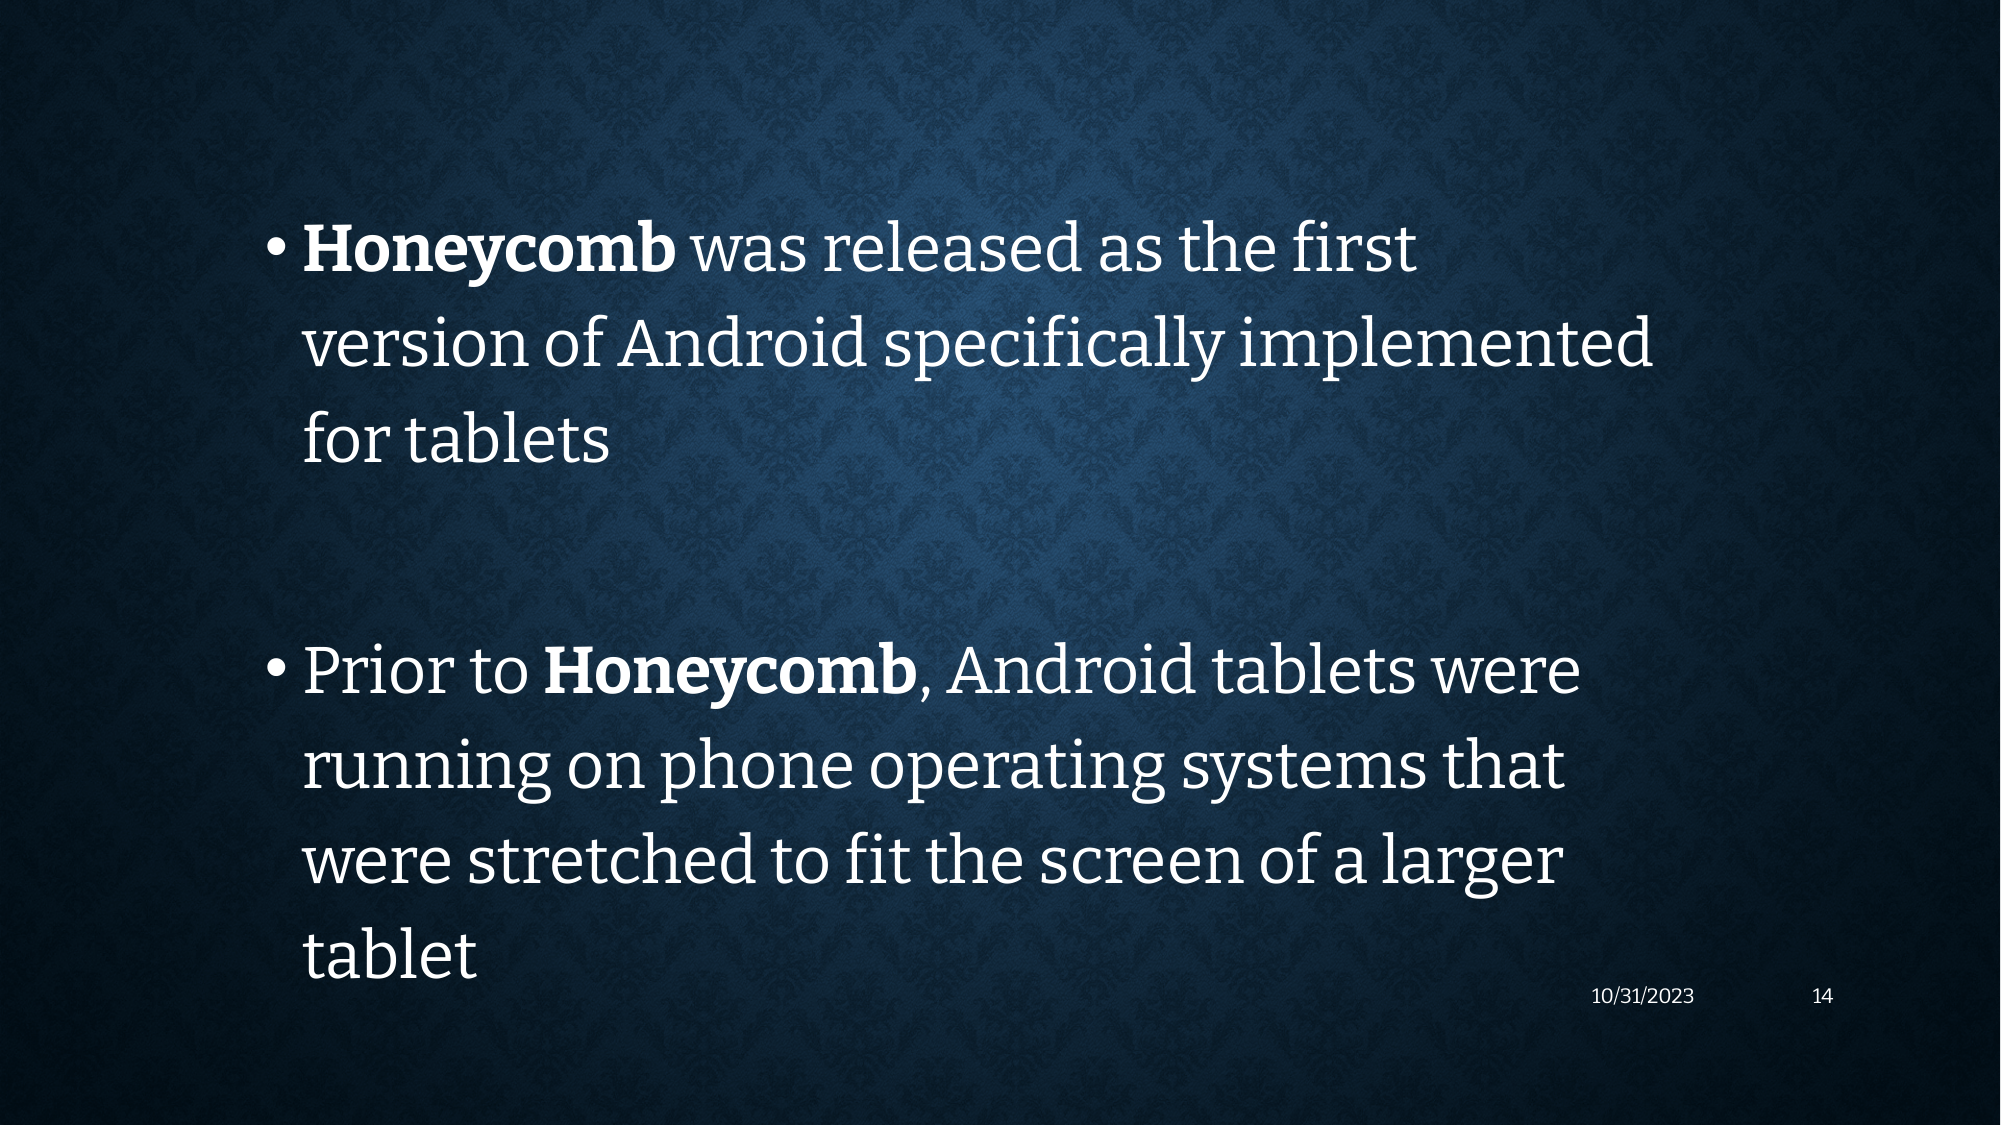

Honeycomb was released as the first version of Android specifically implemented for tablets

Prior to Honeycomb, Android tablets were running on phone operating systems that were stretched to fit the screen of a larger tablet
10/31/2023
14